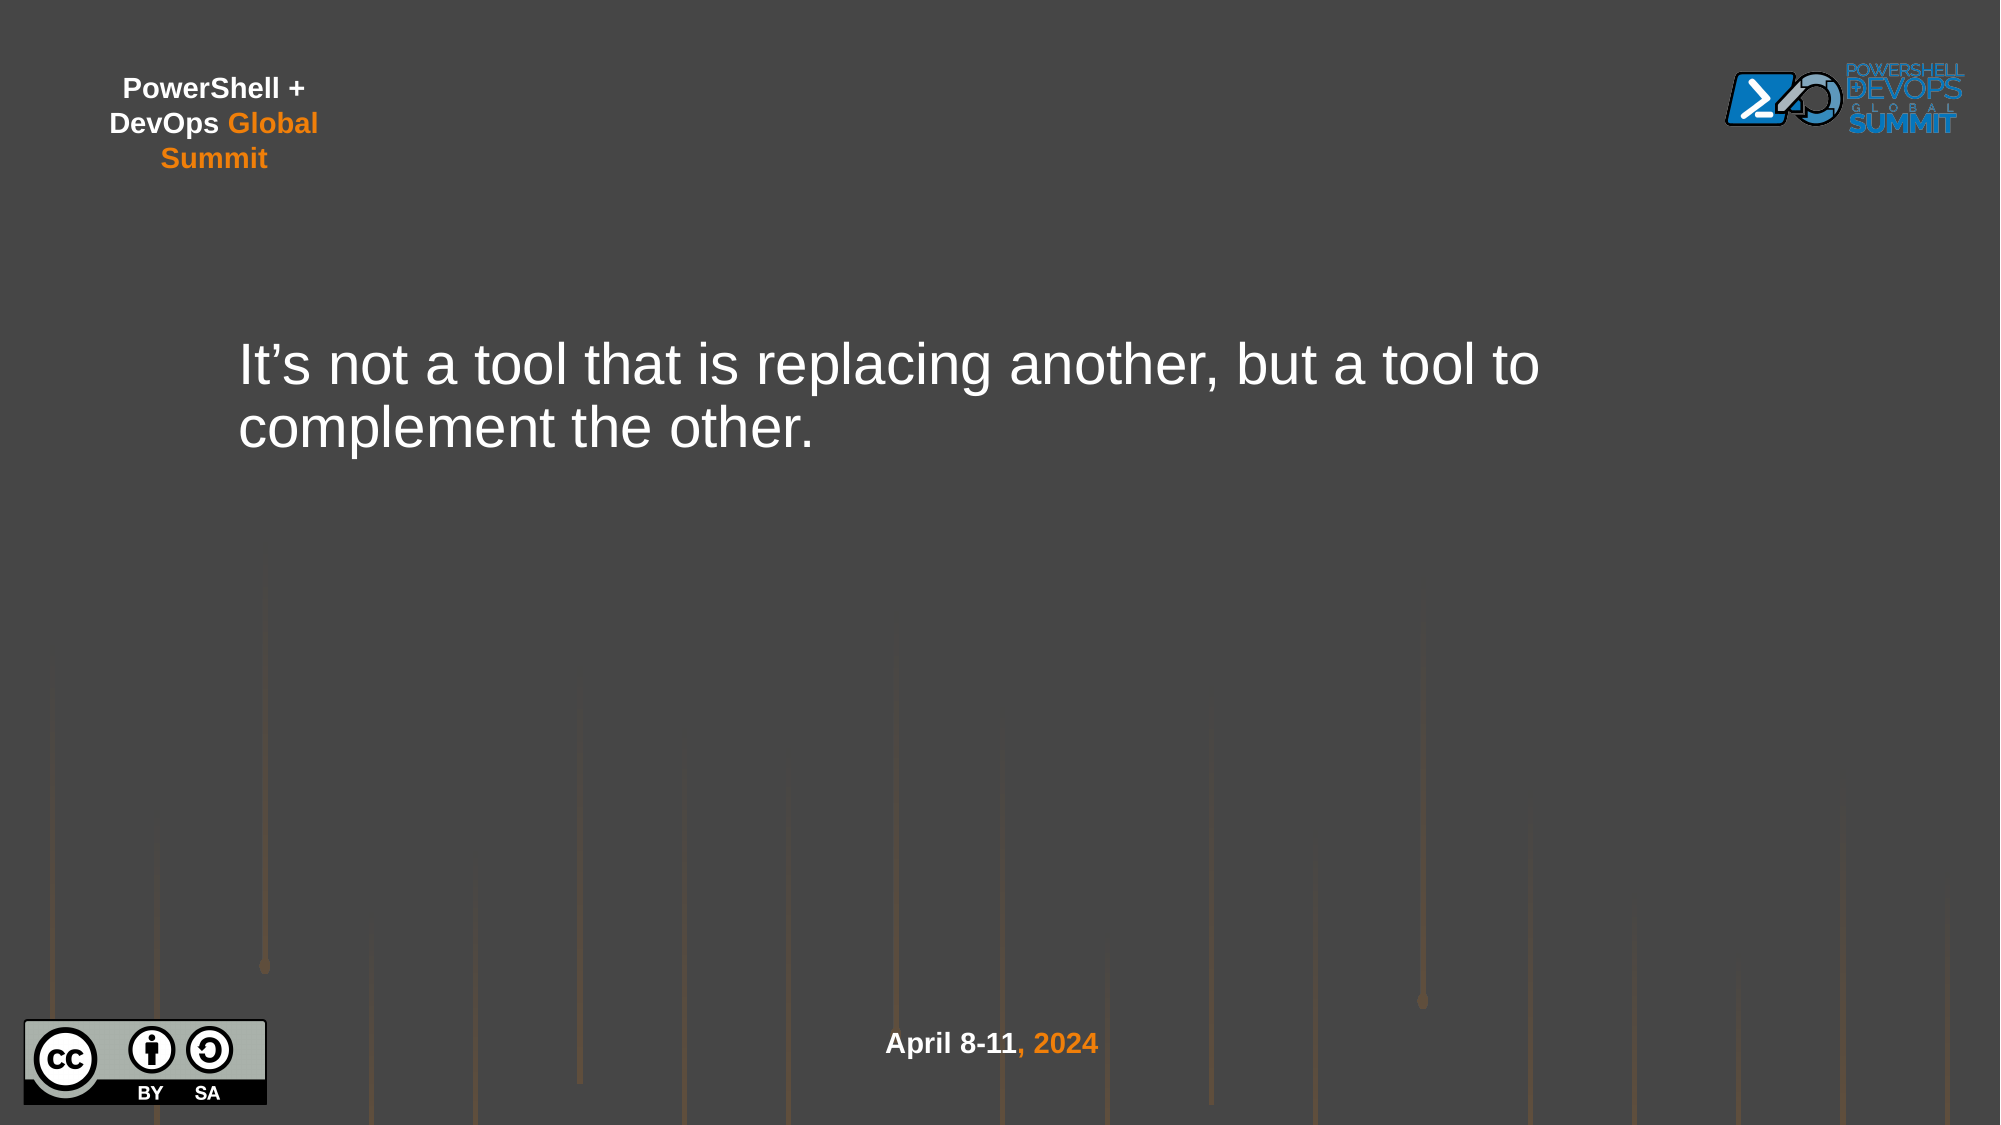

#
It’s not a tool that is replacing another, but a tool to complement the other.